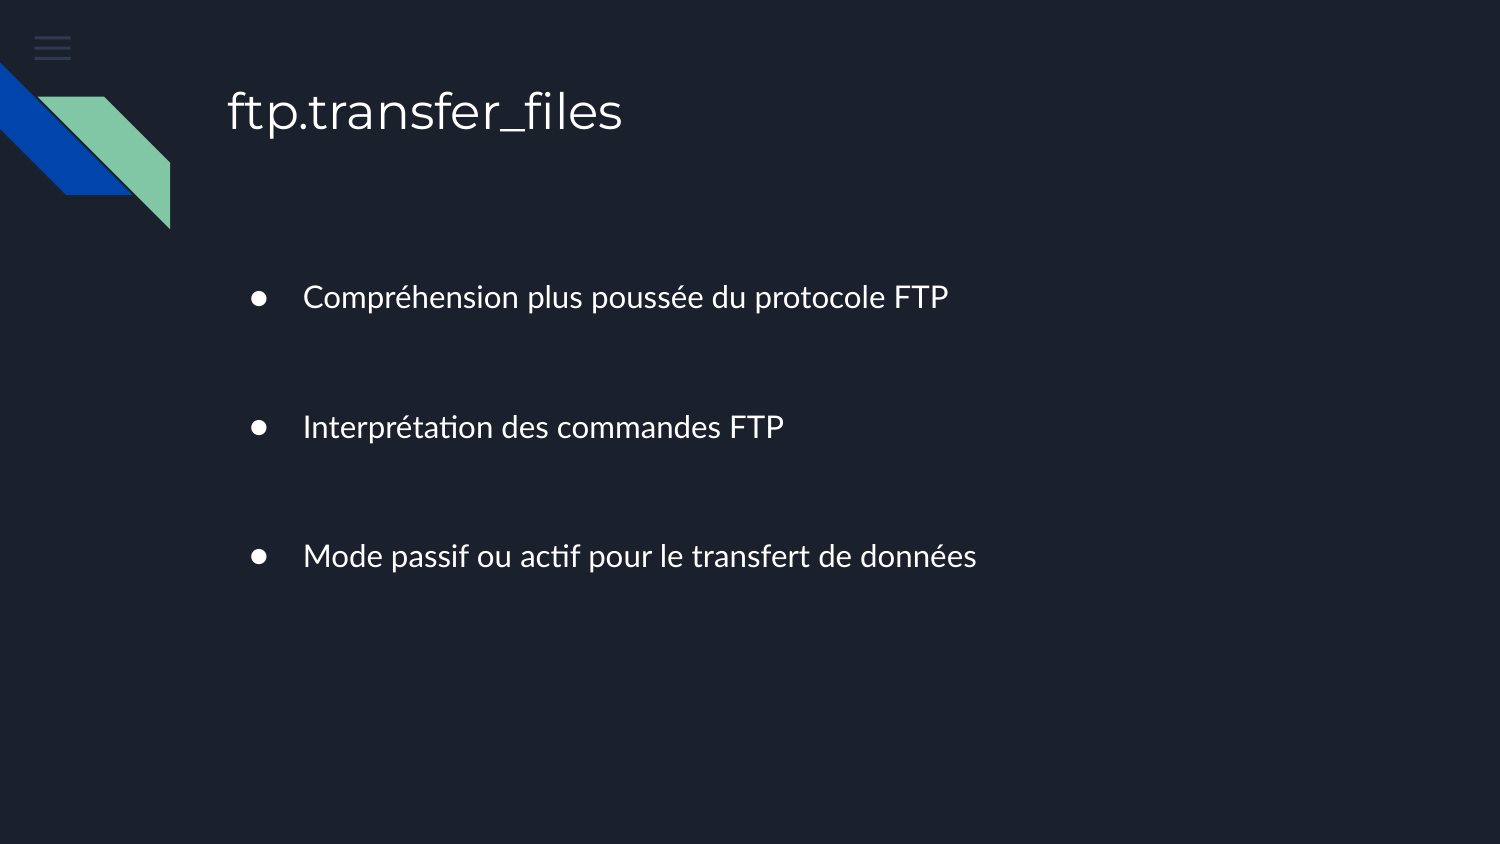

# ftp.transfer_files
Compréhension plus poussée du protocole FTP

Interprétation des commandes FTP

Mode passif ou actif pour le transfert de données